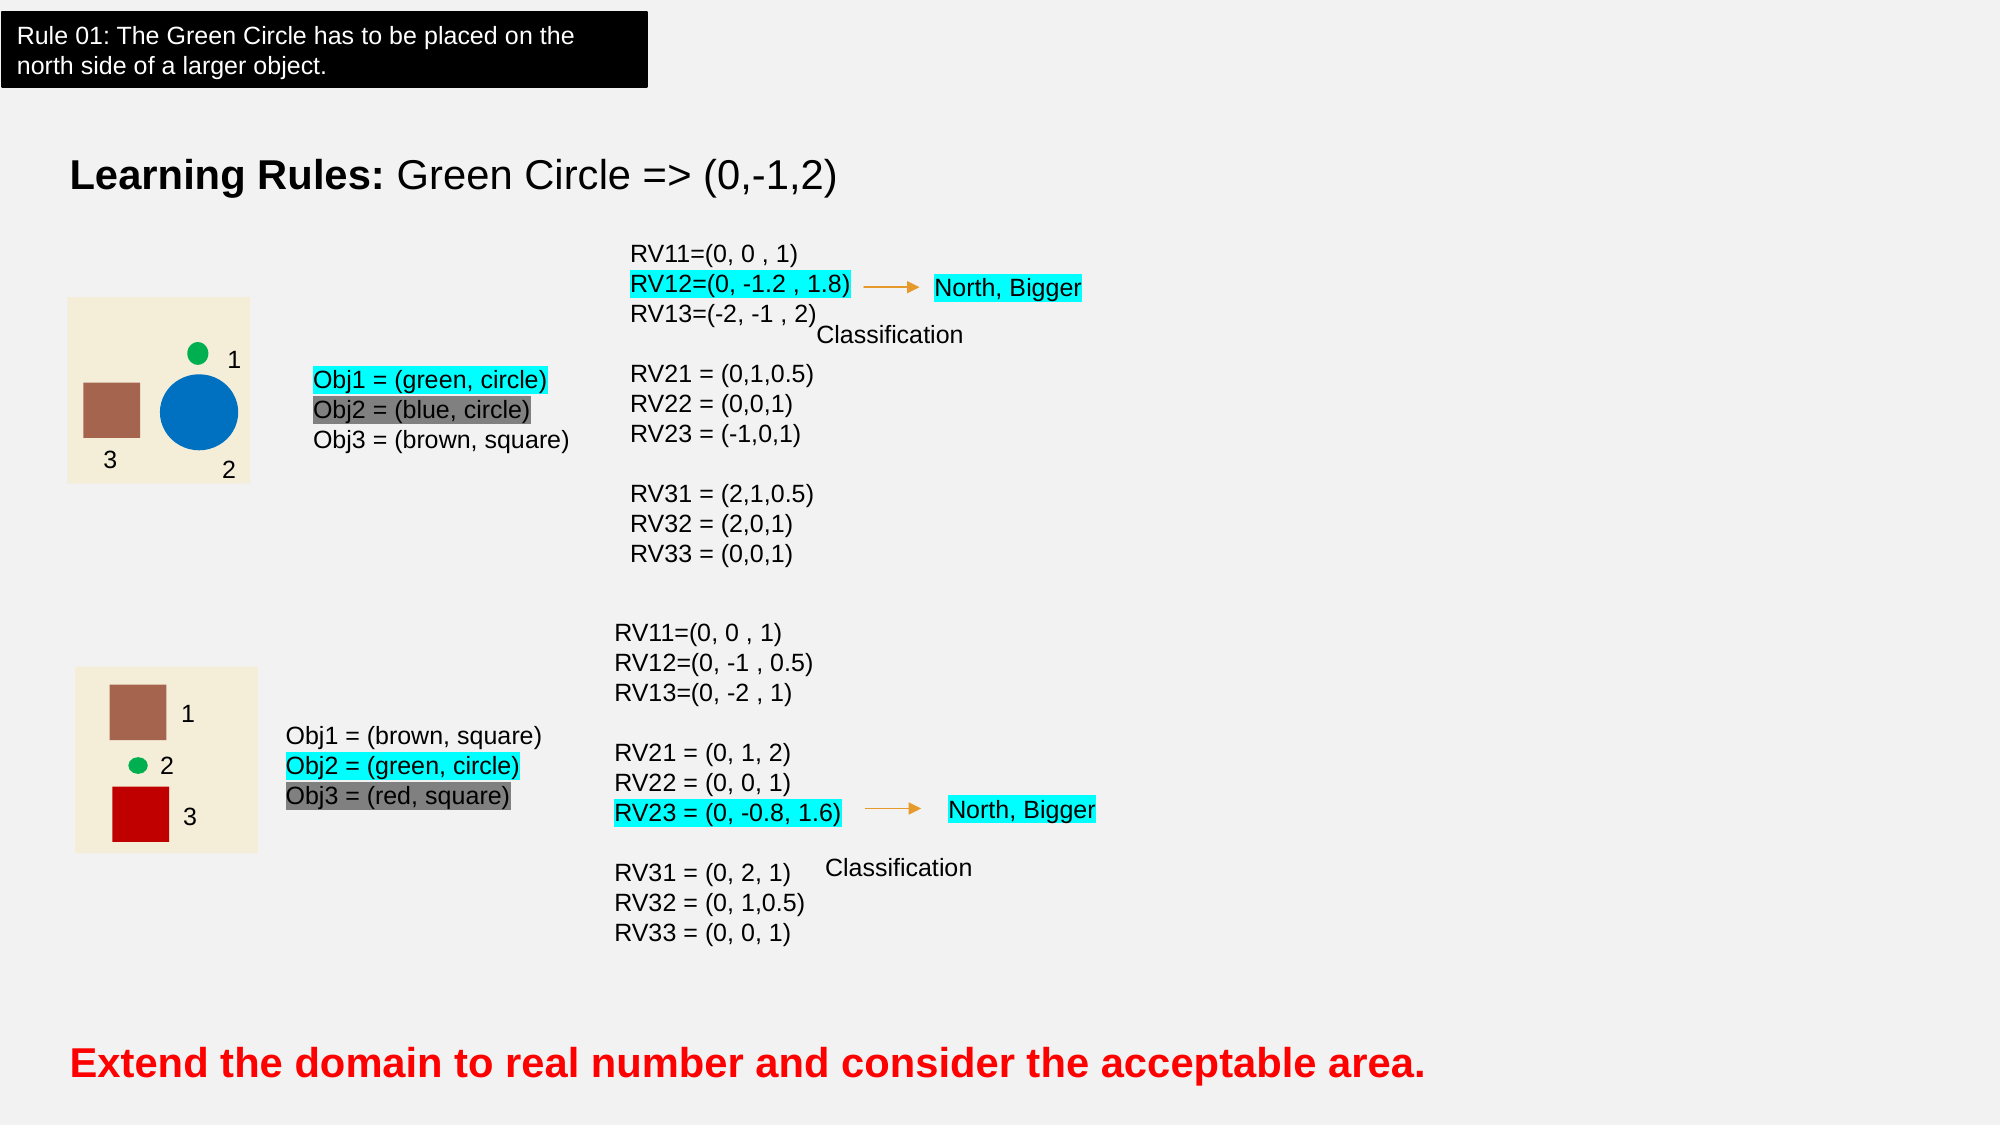

Rule 01: The Green Circle has to be placed on the north side of a larger object.
Learning Rules: Green Circle => (0,-1,2)
RV11=(0, 0 , 1)
RV12=(0, -1.2 , 1.8)
RV13=(-2, -1 , 2)

RV21 = (0,1,0.5)
RV22 = (0,0,1)
RV23 = (-1,0,1)

RV31 = (2,1,0.5)
RV32 = (2,0,1)
RV33 = (0,0,1)

North, Bigger

Classification
1
Obj1 = (green, circle)
Obj2 = (blue, circle)
Obj3 = (brown, square)
3
2
RV11=(0, 0 , 1)
RV12=(0, -1 , 0.5)
RV13=(0, -2 , 1)

RV21 = (0, 1, 2)
RV22 = (0, 0, 1)
RV23 = (0, -0.8, 1.6)

RV31 = (0, 2, 1)
RV32 = (0, 1,0.5)
RV33 = (0, 0, 1)

1
Obj1 = (brown, square)
Obj2 = (green, circle)
Obj3 = (red, square)
2
North, Bigger
3
Classification
Extend the domain to real number and consider the acceptable area.